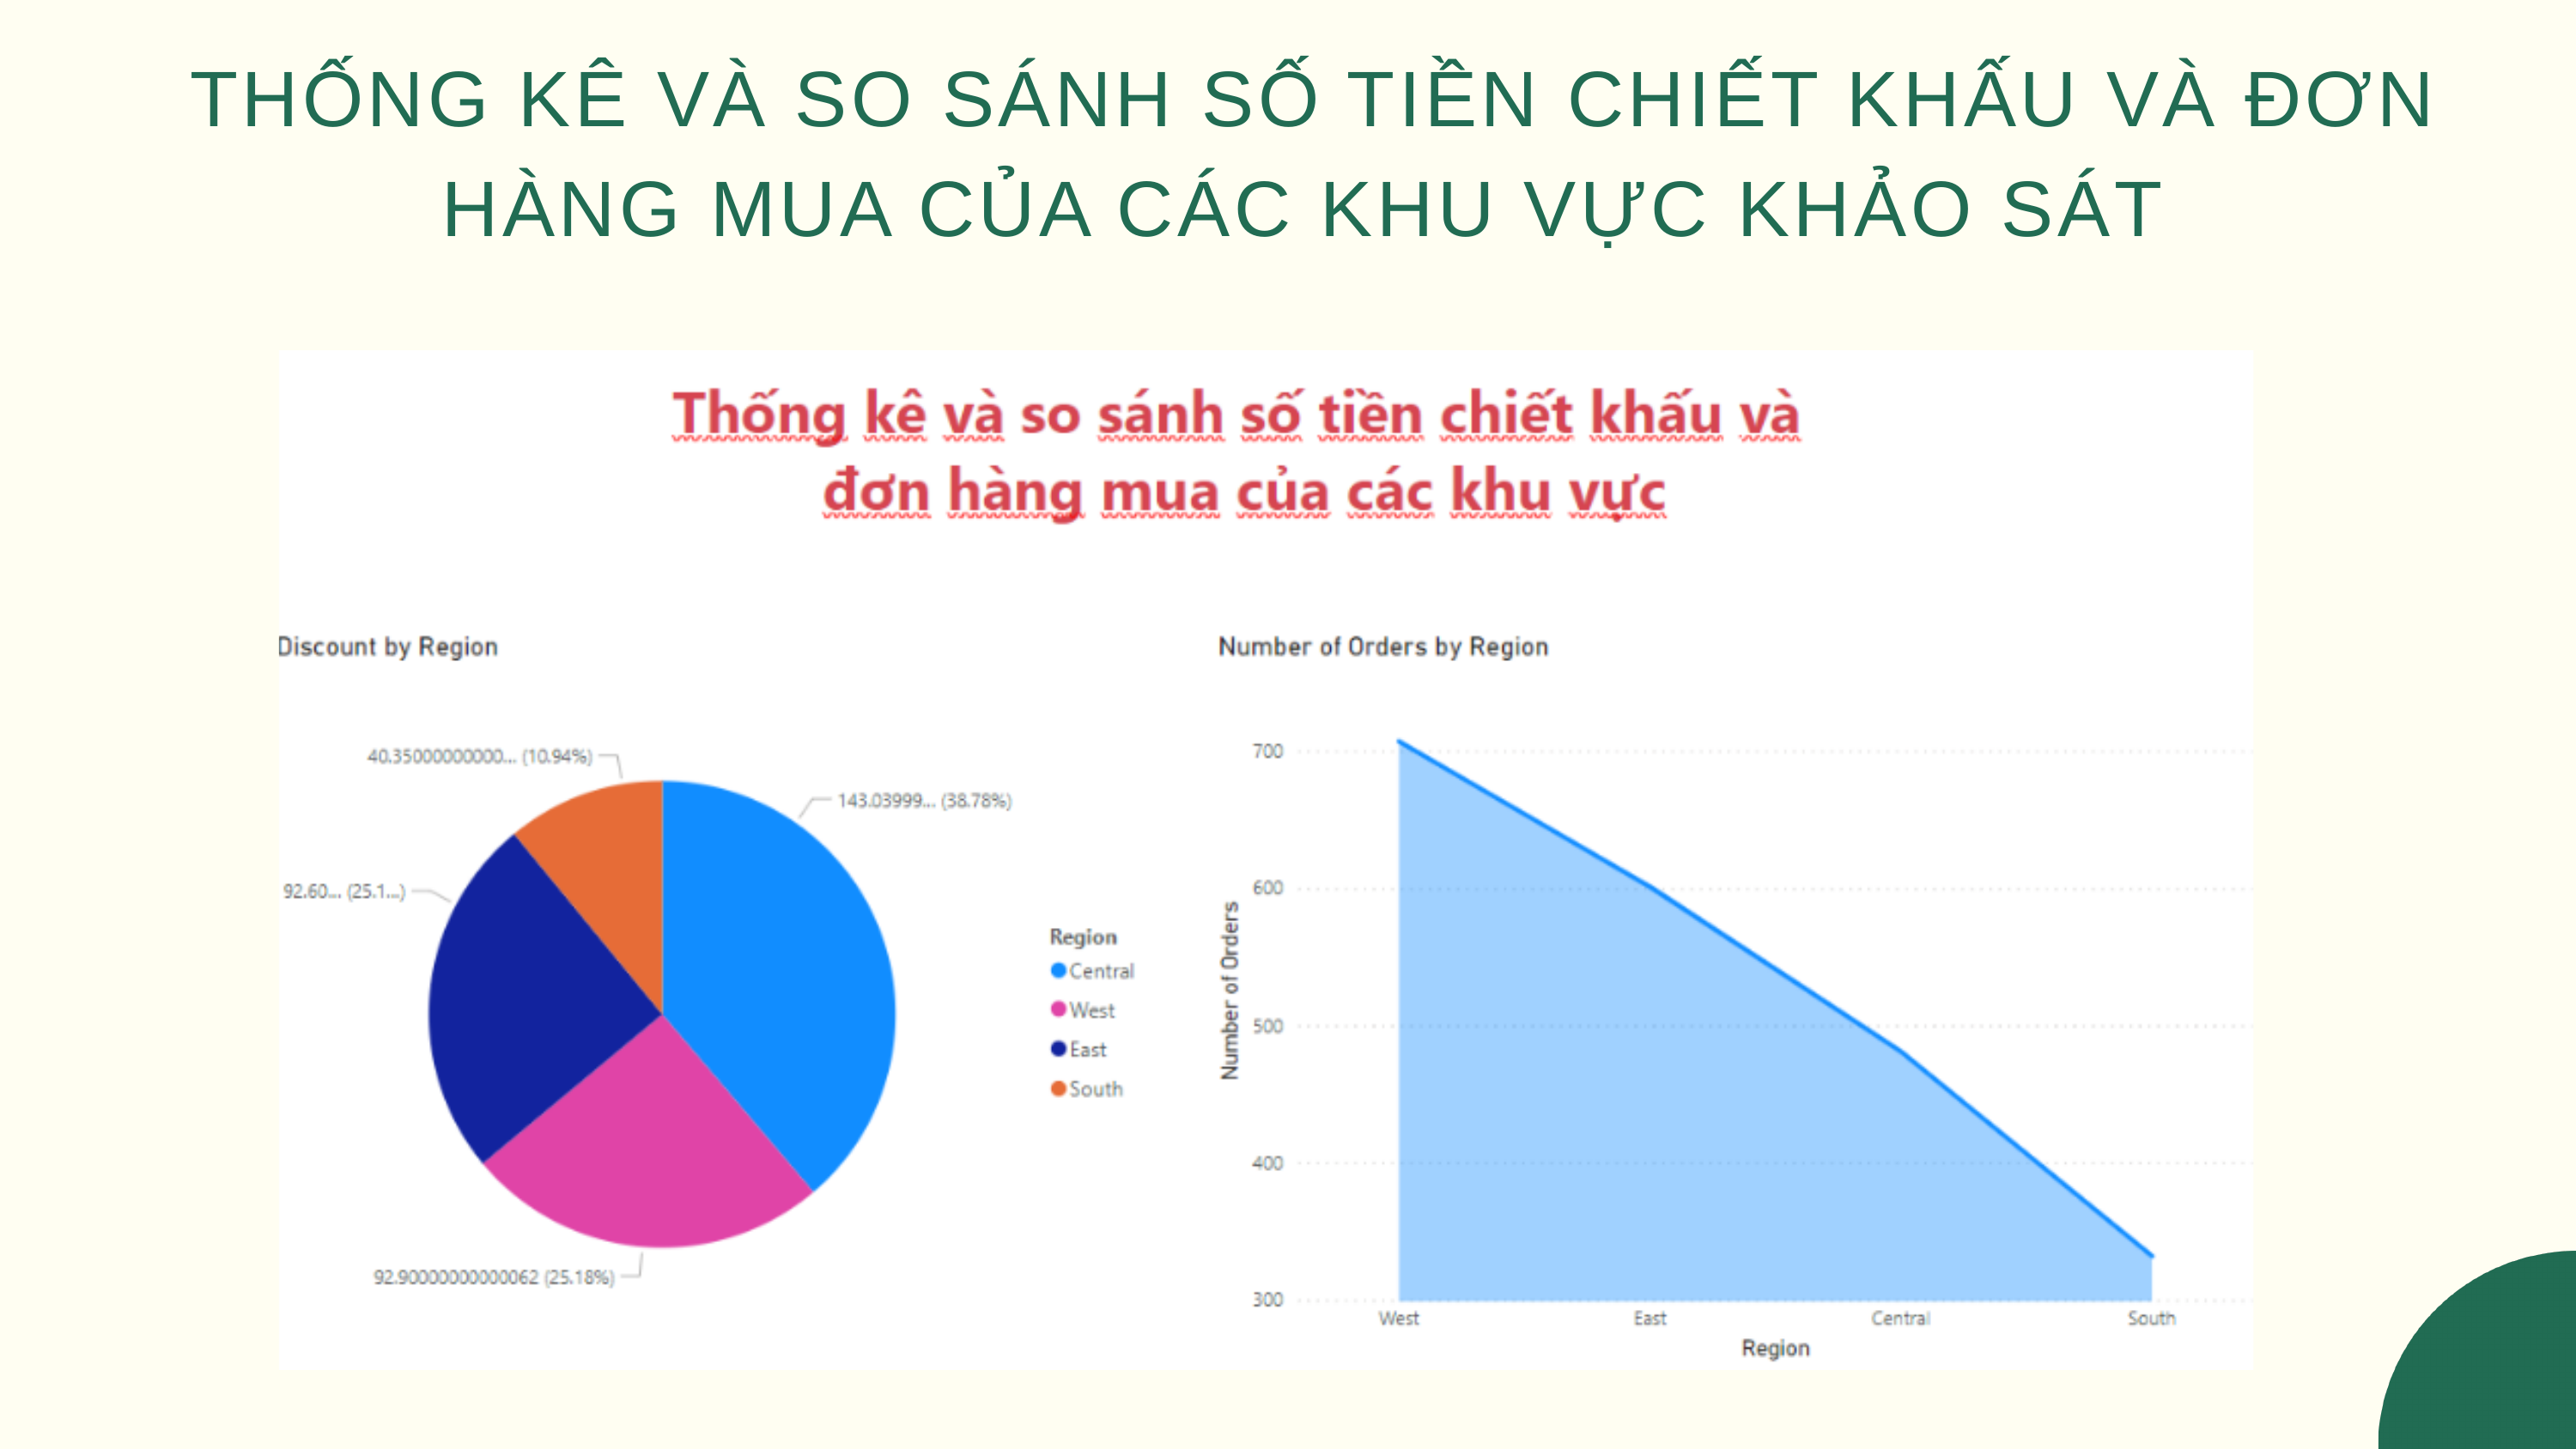

THỐNG KÊ VÀ SO SÁNH SỐ TIỀN CHIẾT KHẤU VÀ ĐƠN HÀNG MUA CỦA CÁC KHU VỰC KHẢO SÁT